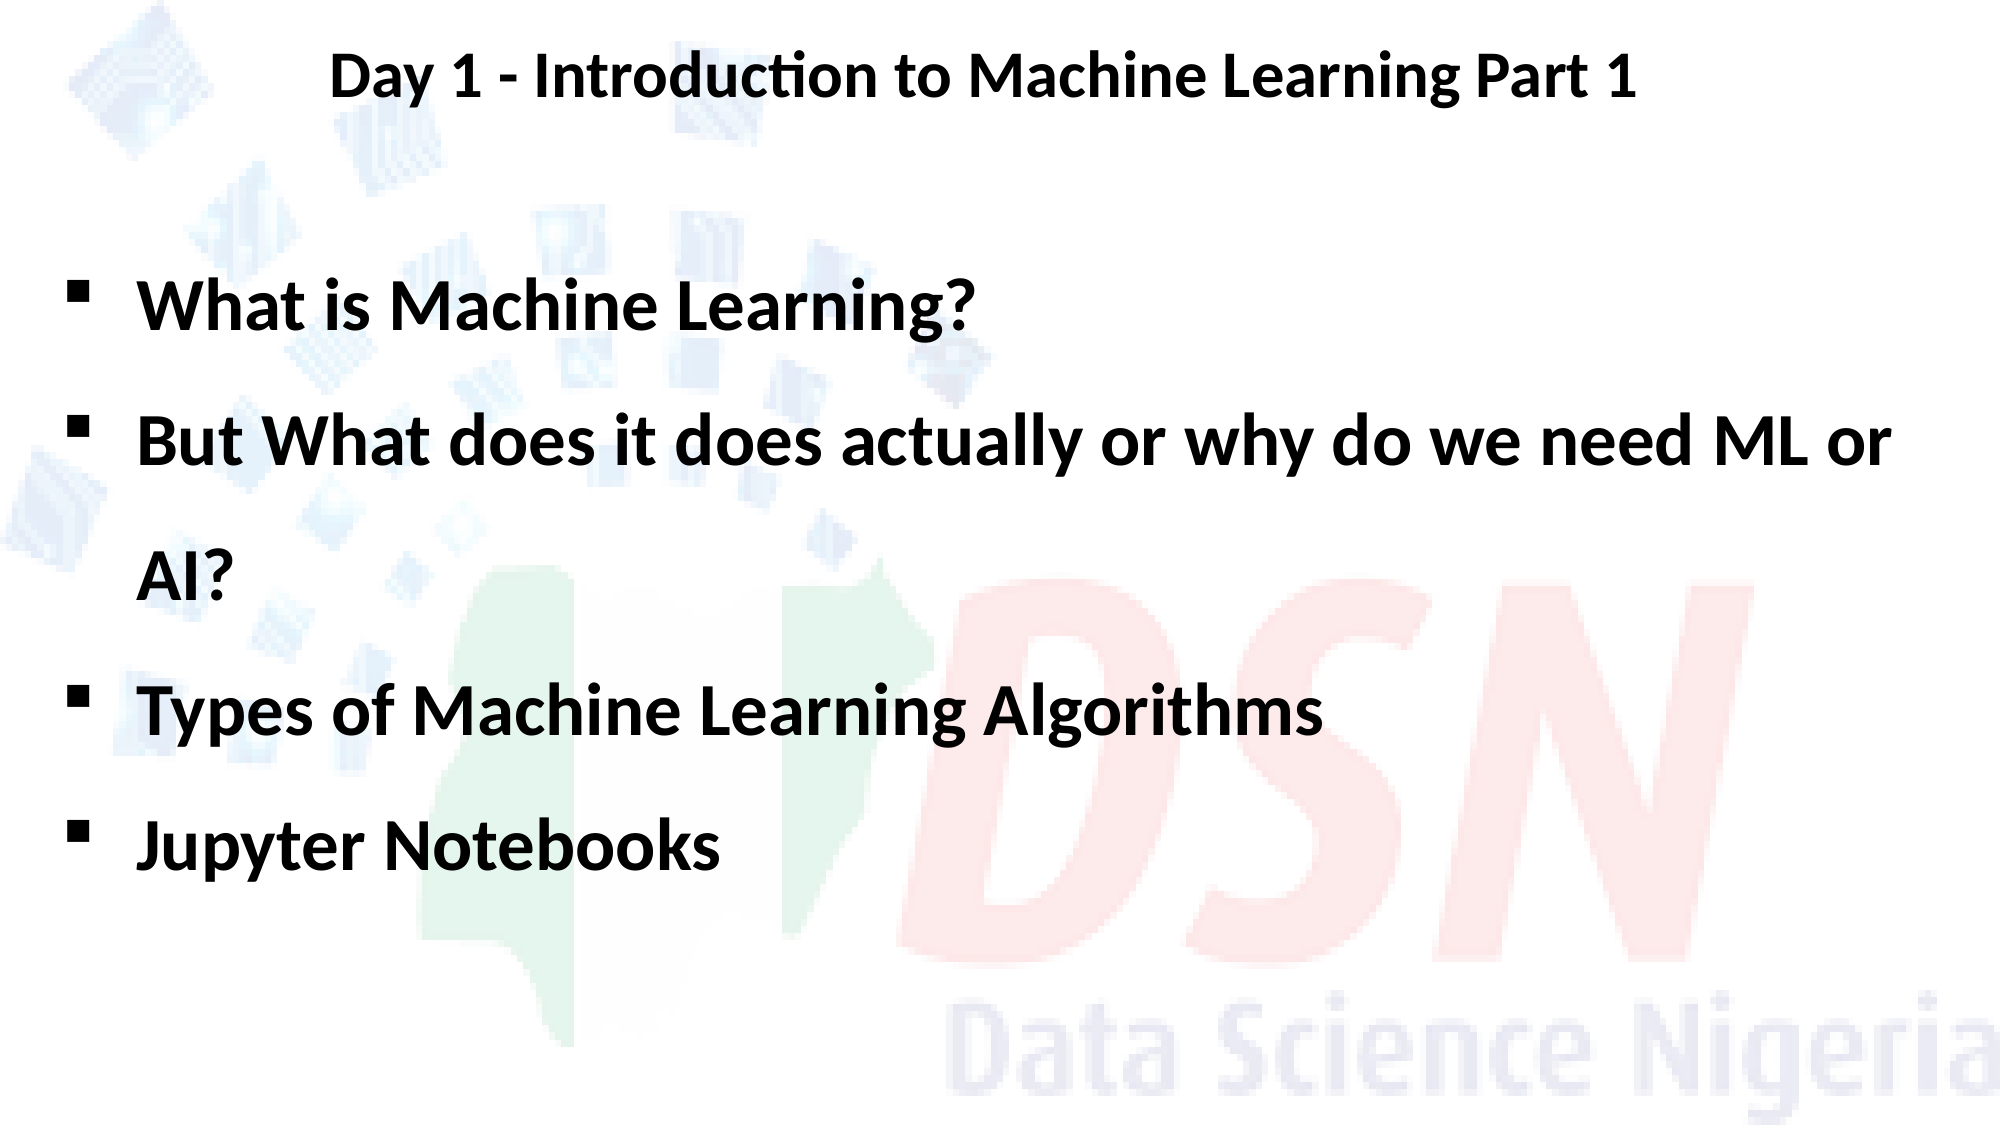

Day 1 - Introduction to Machine Learning Part 1
What is Machine Learning?
But What does it does actually or why do we need ML or AI?
Types of Machine Learning Algorithms
Jupyter Notebooks